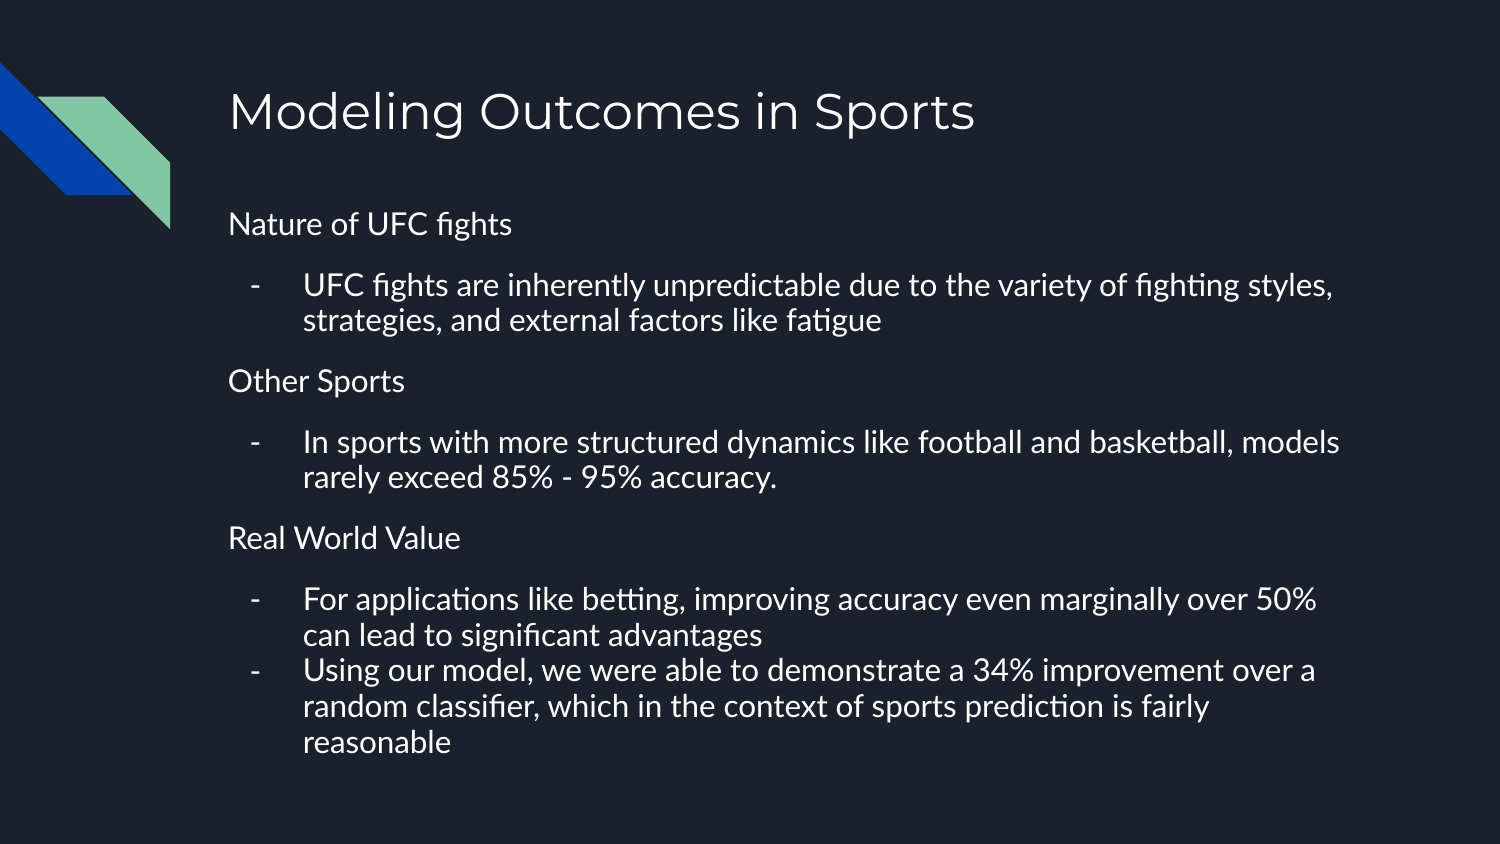

# Modeling Outcomes in Sports
Nature of UFC fights
UFC fights are inherently unpredictable due to the variety of fighting styles, strategies, and external factors like fatigue
Other Sports
In sports with more structured dynamics like football and basketball, models rarely exceed 85% - 95% accuracy.
Real World Value
For applications like betting, improving accuracy even marginally over 50% can lead to significant advantages
Using our model, we were able to demonstrate a 34% improvement over a random classifier, which in the context of sports prediction is fairly reasonable